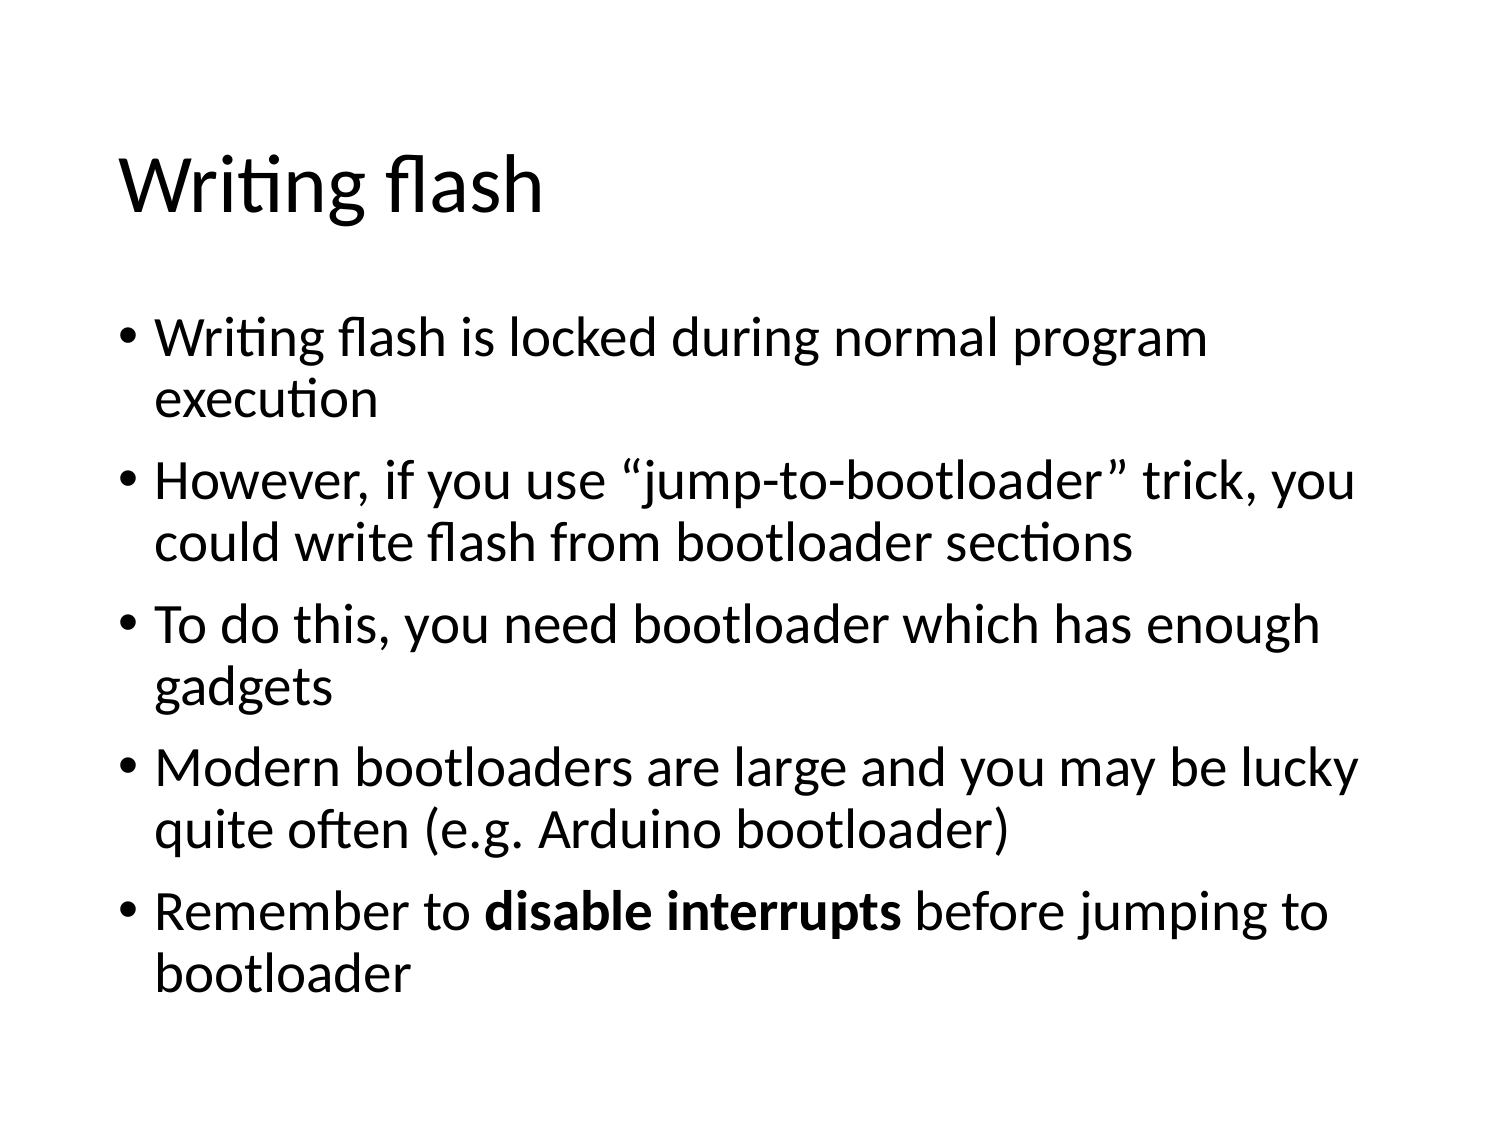

# Writing flash
Writing flash is locked during normal program execution
However, if you use “jump-to-bootloader” trick, you could write flash from bootloader sections
To do this, you need bootloader which has enough gadgets
Modern bootloaders are large and you may be lucky quite often (e.g. Arduino bootloader)
Remember to disable interrupts before jumping to bootloader